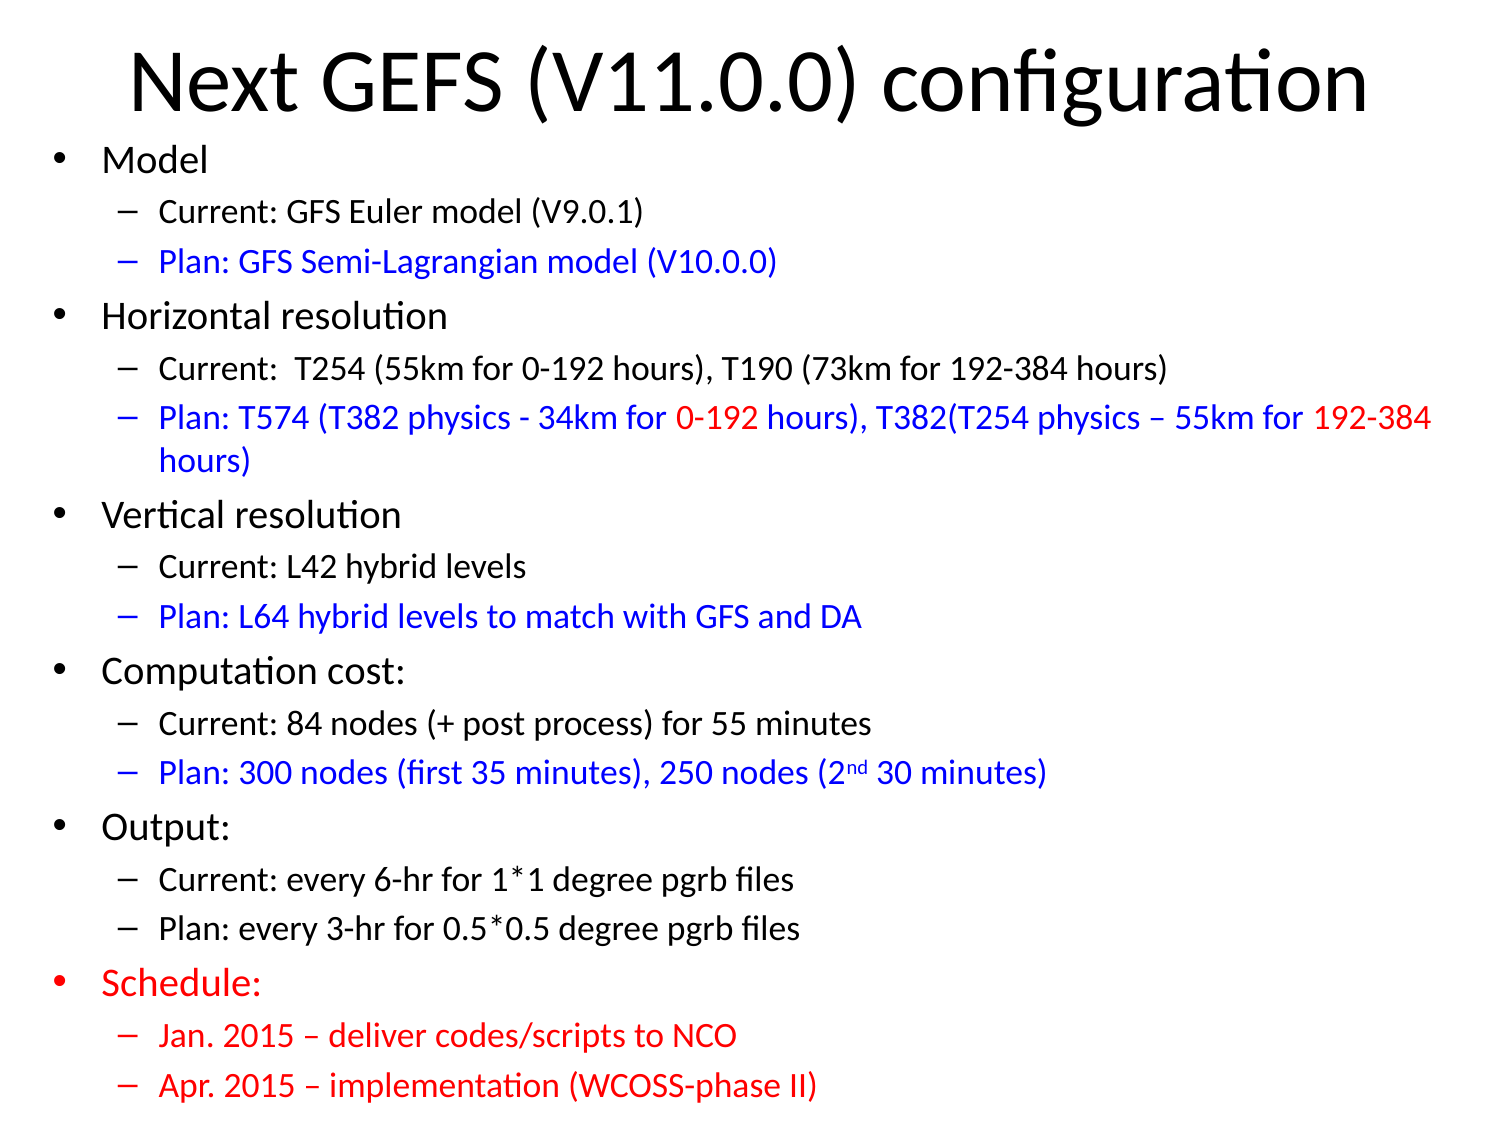

# Next GEFS (V11.0.0) configuration
Model
Current: GFS Euler model (V9.0.1)
Plan: GFS Semi-Lagrangian model (V10.0.0)
Horizontal resolution
Current:  T254 (55km for 0-192 hours), T190 (73km for 192-384 hours)
Plan: T574 (T382 physics - 34km for 0-192 hours), T382(T254 physics – 55km for 192-384 hours)
Vertical resolution
Current: L42 hybrid levels
Plan: L64 hybrid levels to match with GFS and DA
Computation cost:
Current: 84 nodes (+ post process) for 55 minutes
Plan: 300 nodes (first 35 minutes), 250 nodes (2nd 30 minutes)
Output:
Current: every 6-hr for 1*1 degree pgrb files
Plan: every 3-hr for 0.5*0.5 degree pgrb files
Schedule:
Jan. 2015 – deliver codes/scripts to NCO
Apr. 2015 – implementation (WCOSS-phase II)